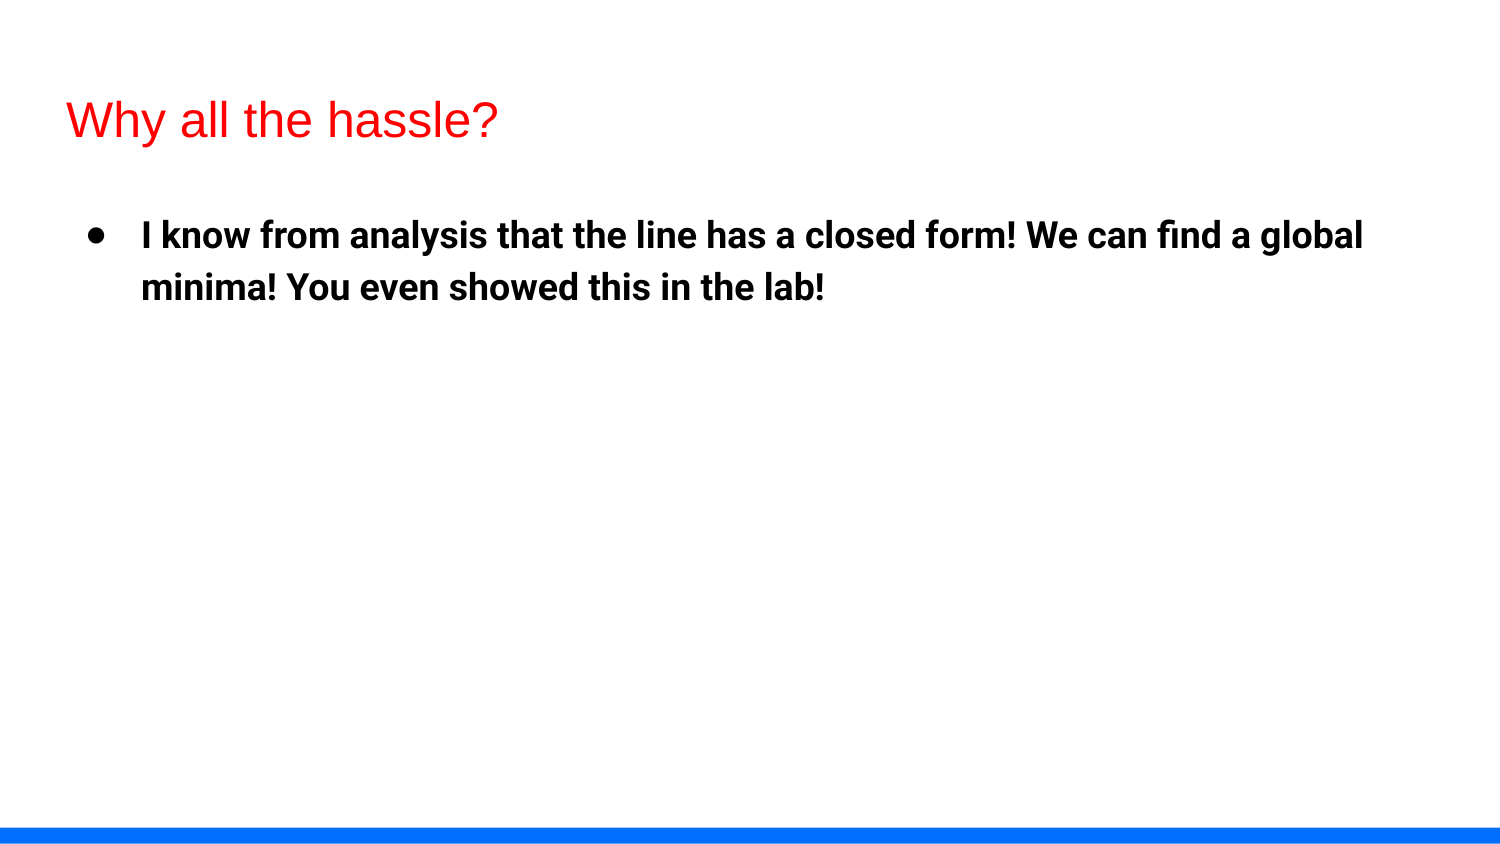

# Why all the hassle?
I know from analysis that the line has a closed form! We can find a global minima! You even showed this in the lab!